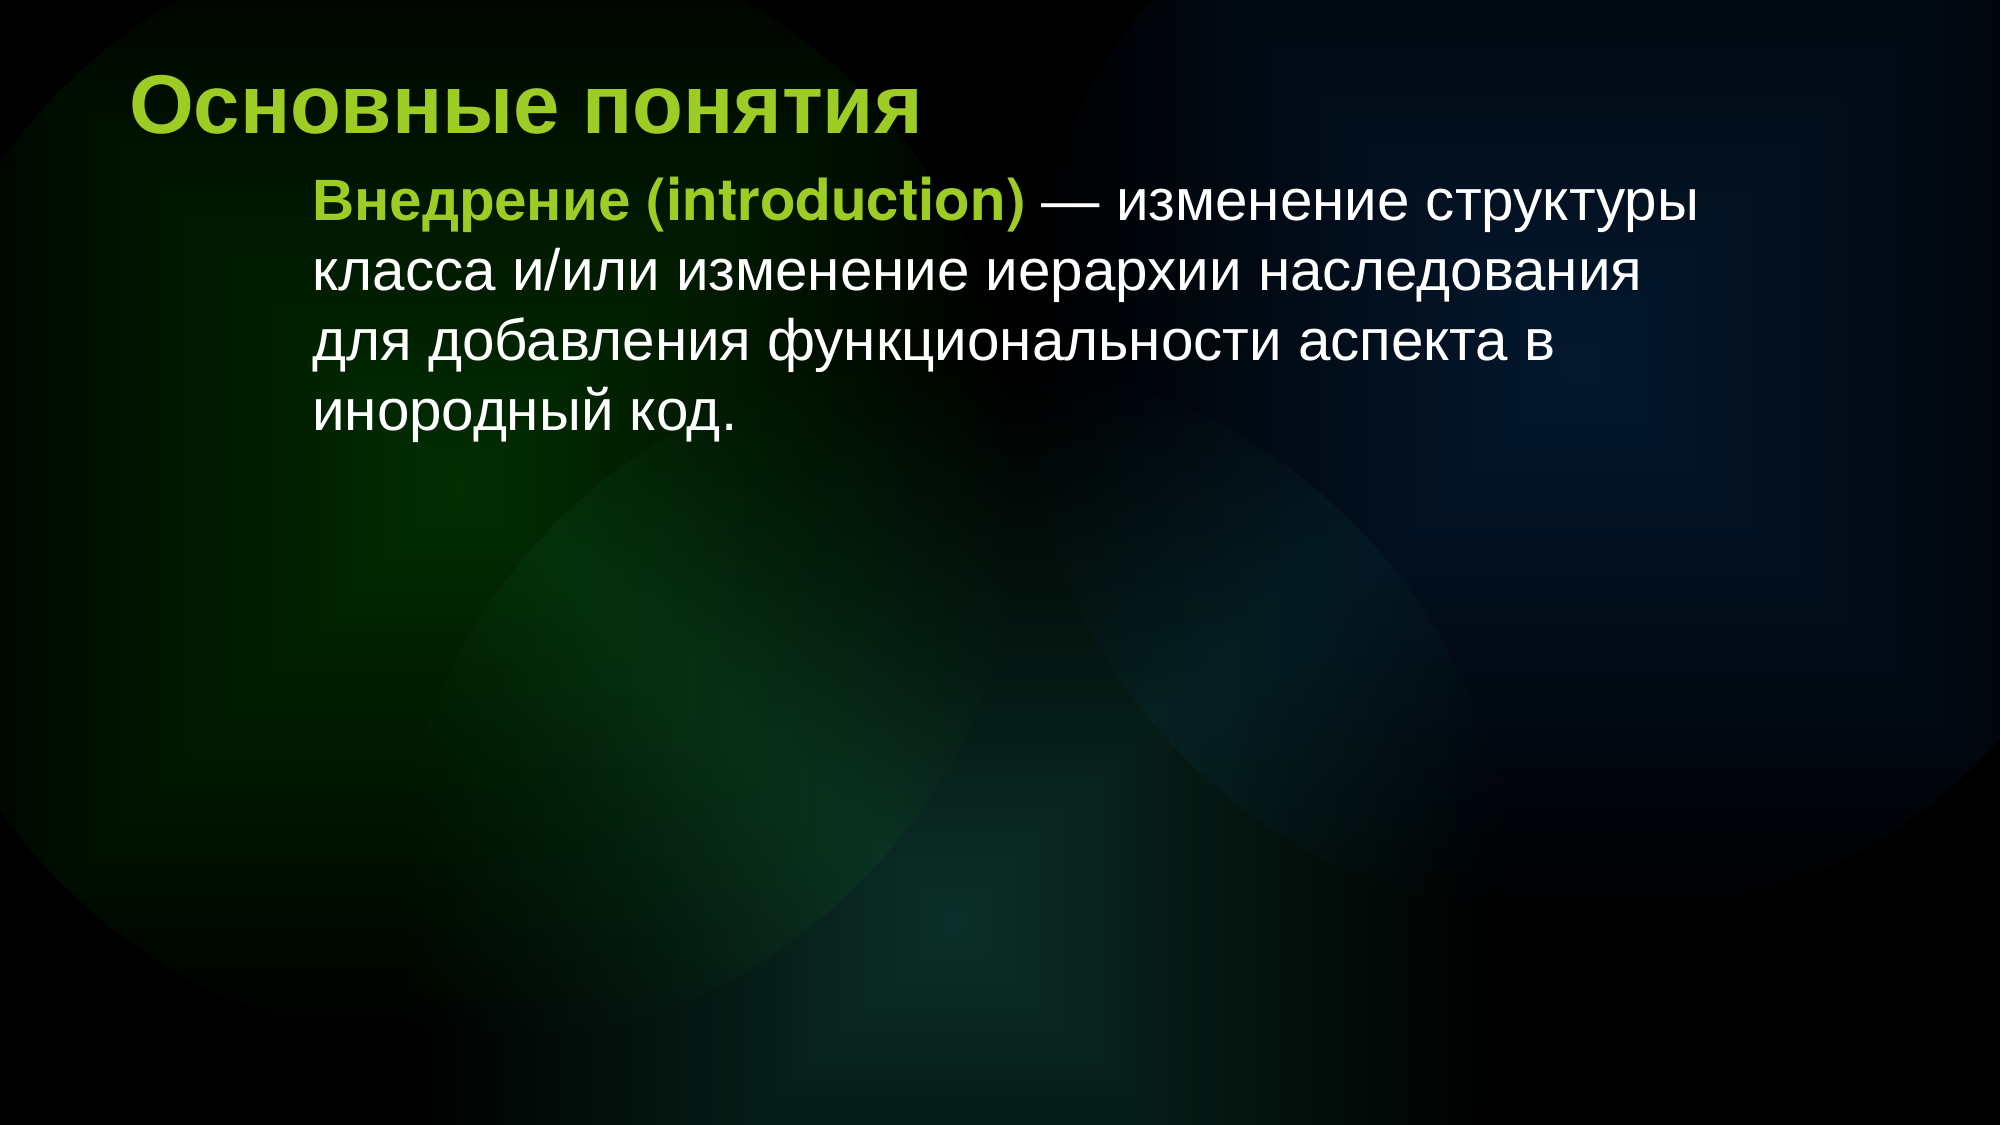

Основные понятия
Внедрение (introduction) — изменение структуры класса и/или изменение иерархии наследования для добавления функциональности аспекта в инородный код.